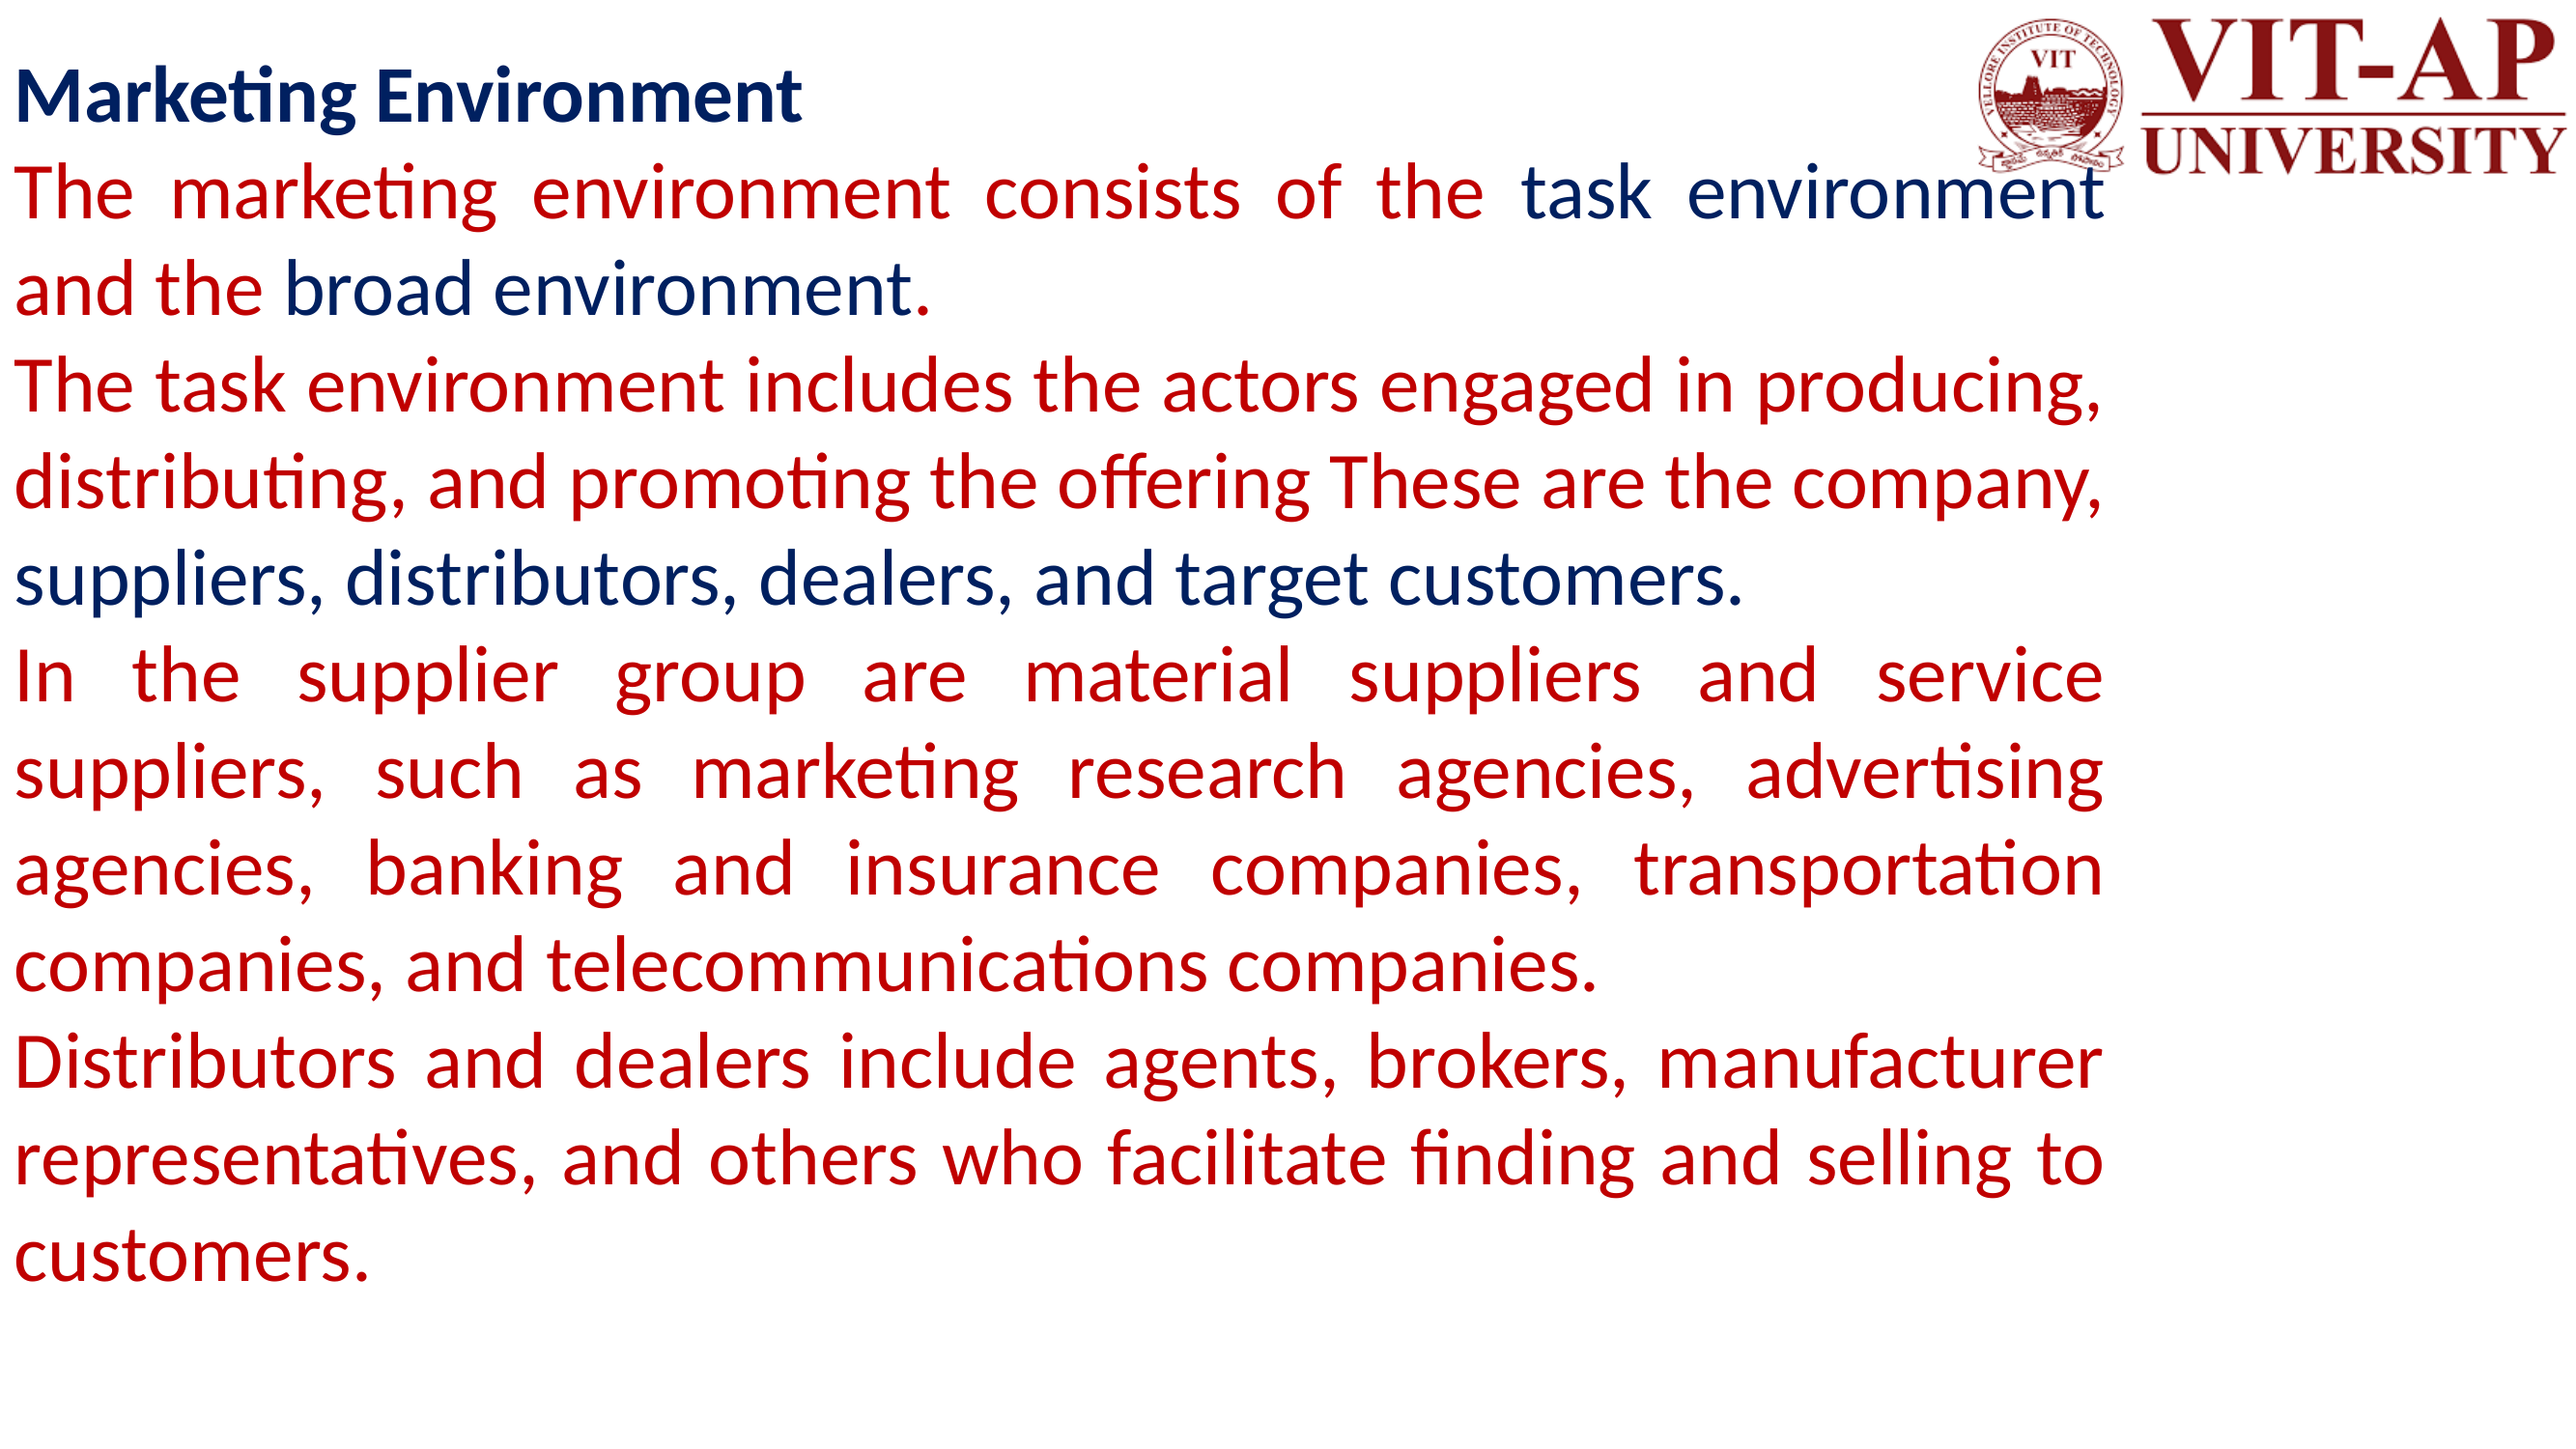

Marketing Environment
The marketing environment consists of the task environment and the broad environment.
The task environment includes the actors engaged in producing, distributing, and promoting the offering These are the company, suppliers, distributors, dealers, and target customers.
In the supplier group are material suppliers and service suppliers, such as marketing research agencies, advertising agencies, banking and insurance companies, transportation companies, and telecommunications companies.
Distributors and dealers include agents, brokers, manufacturer representatives, and others who facilitate finding and selling to customers.